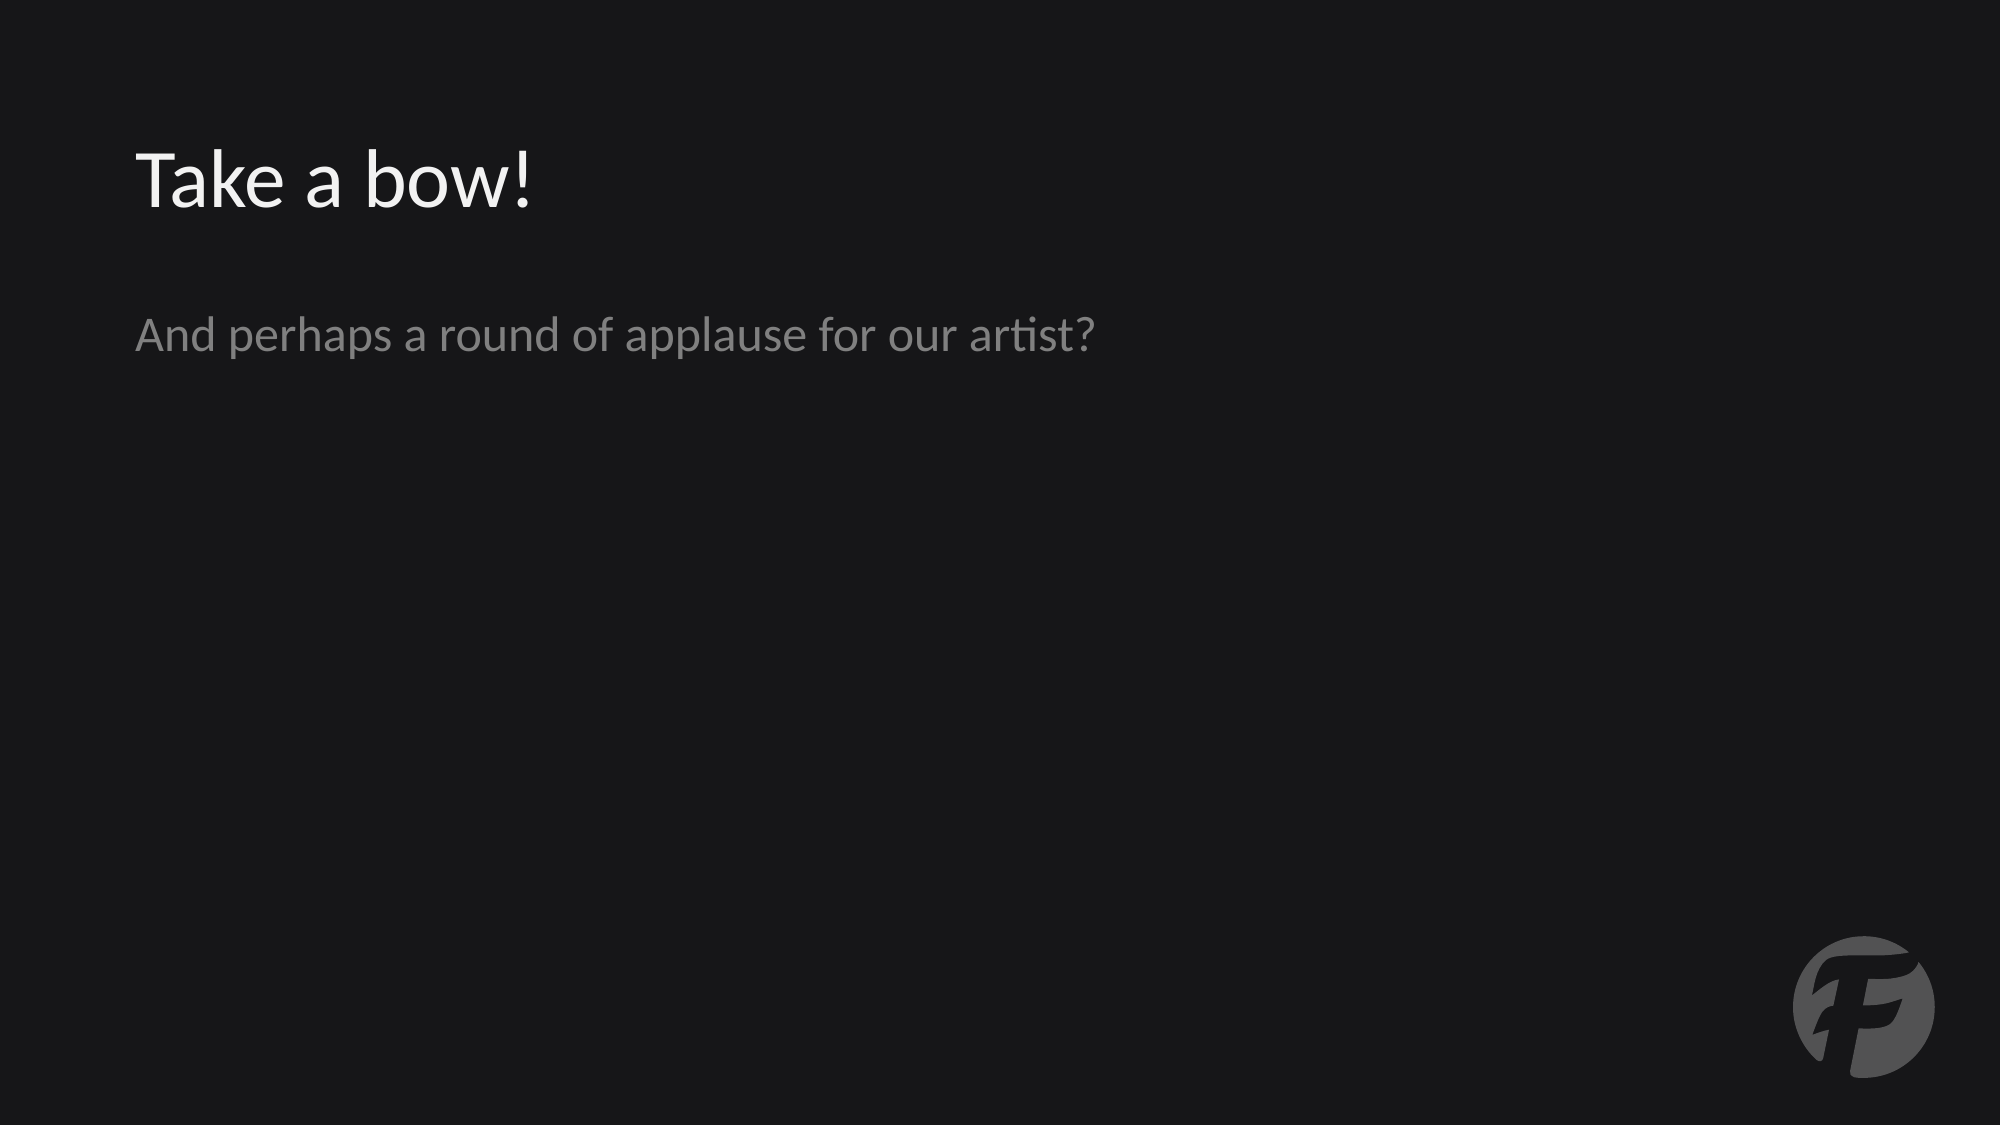

Take a bow!

And perhaps a round of applause for our artist?